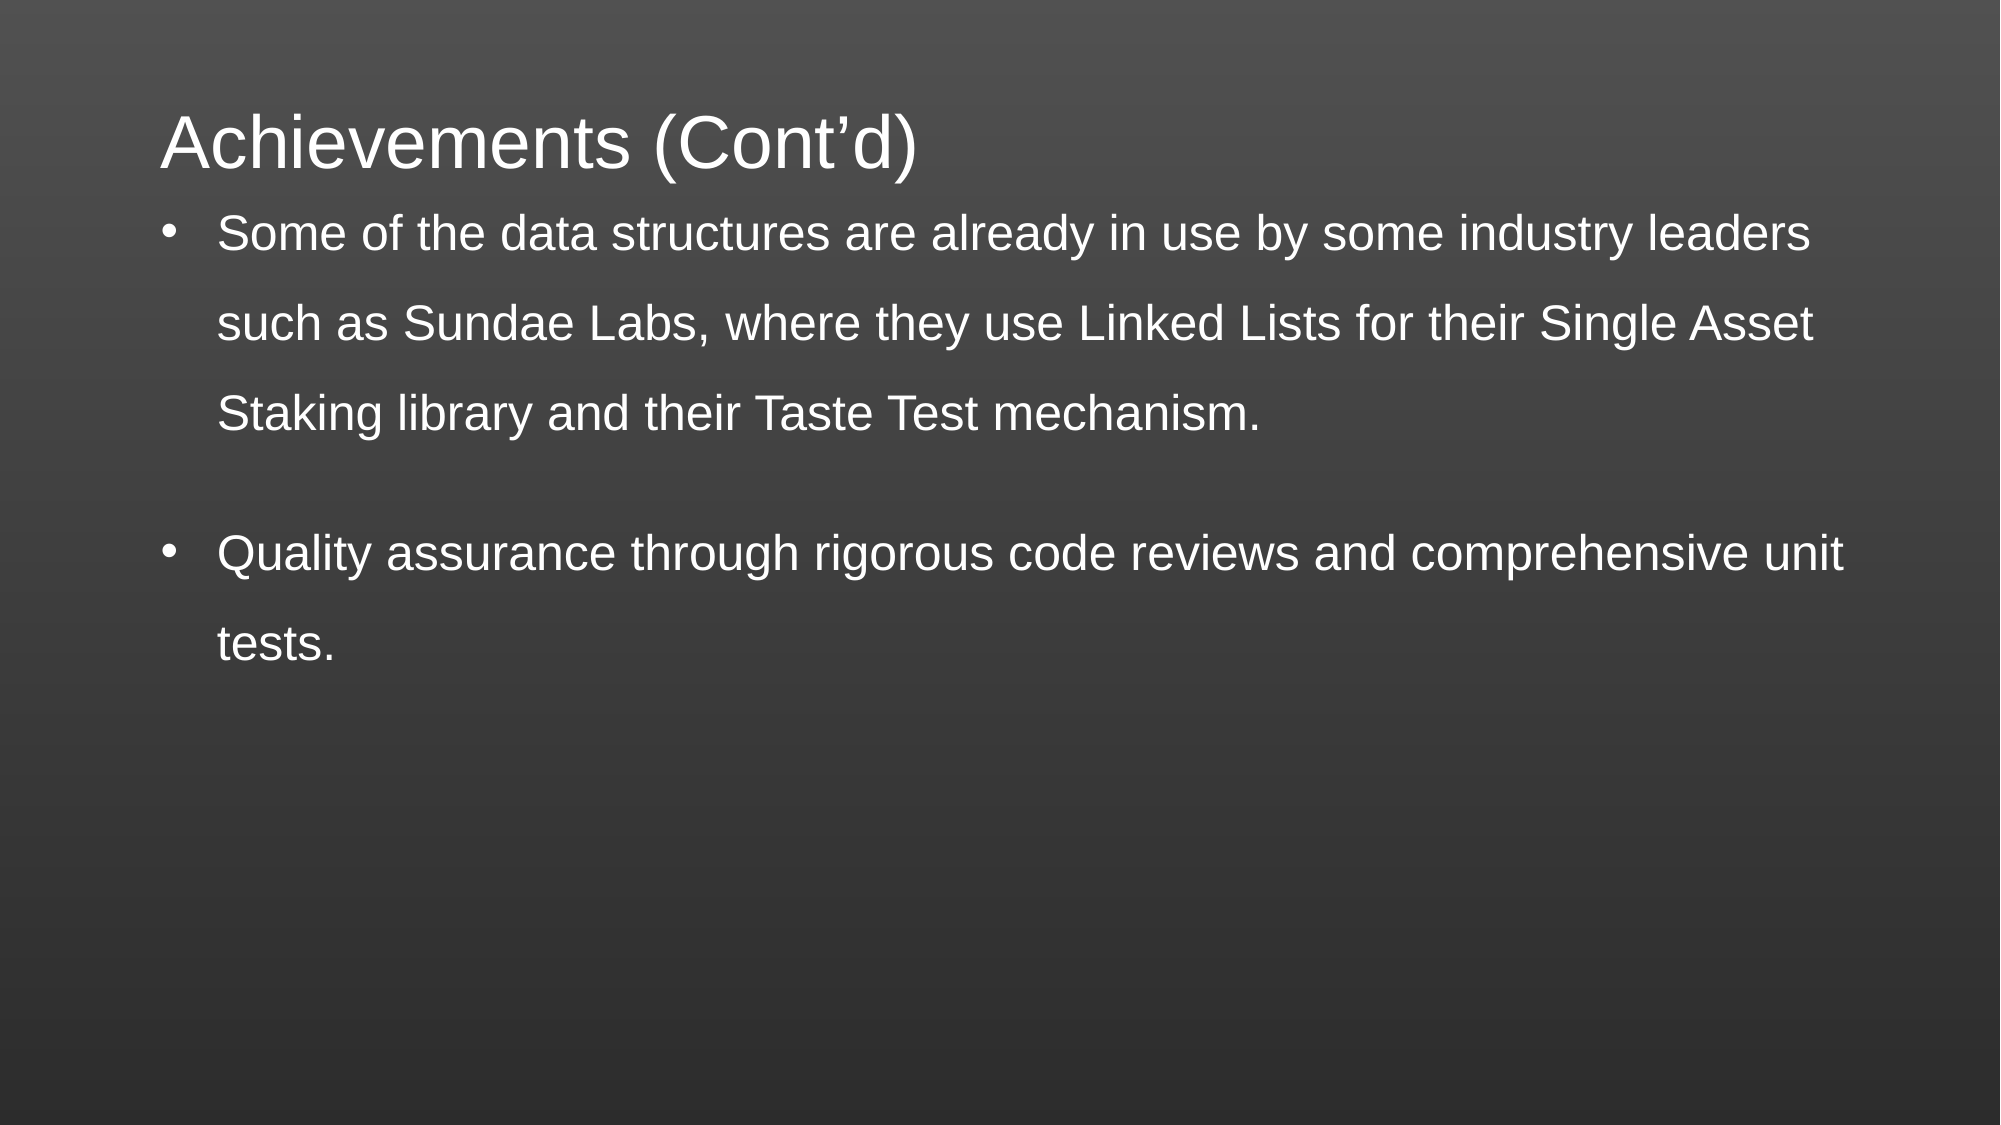

Achievements (Cont’d)
Some of the data structures are already in use by some industry leaders such as Sundae Labs, where they use Linked Lists for their Single Asset Staking library and their Taste Test mechanism.

Quality assurance through rigorous code reviews and comprehensive unit tests.